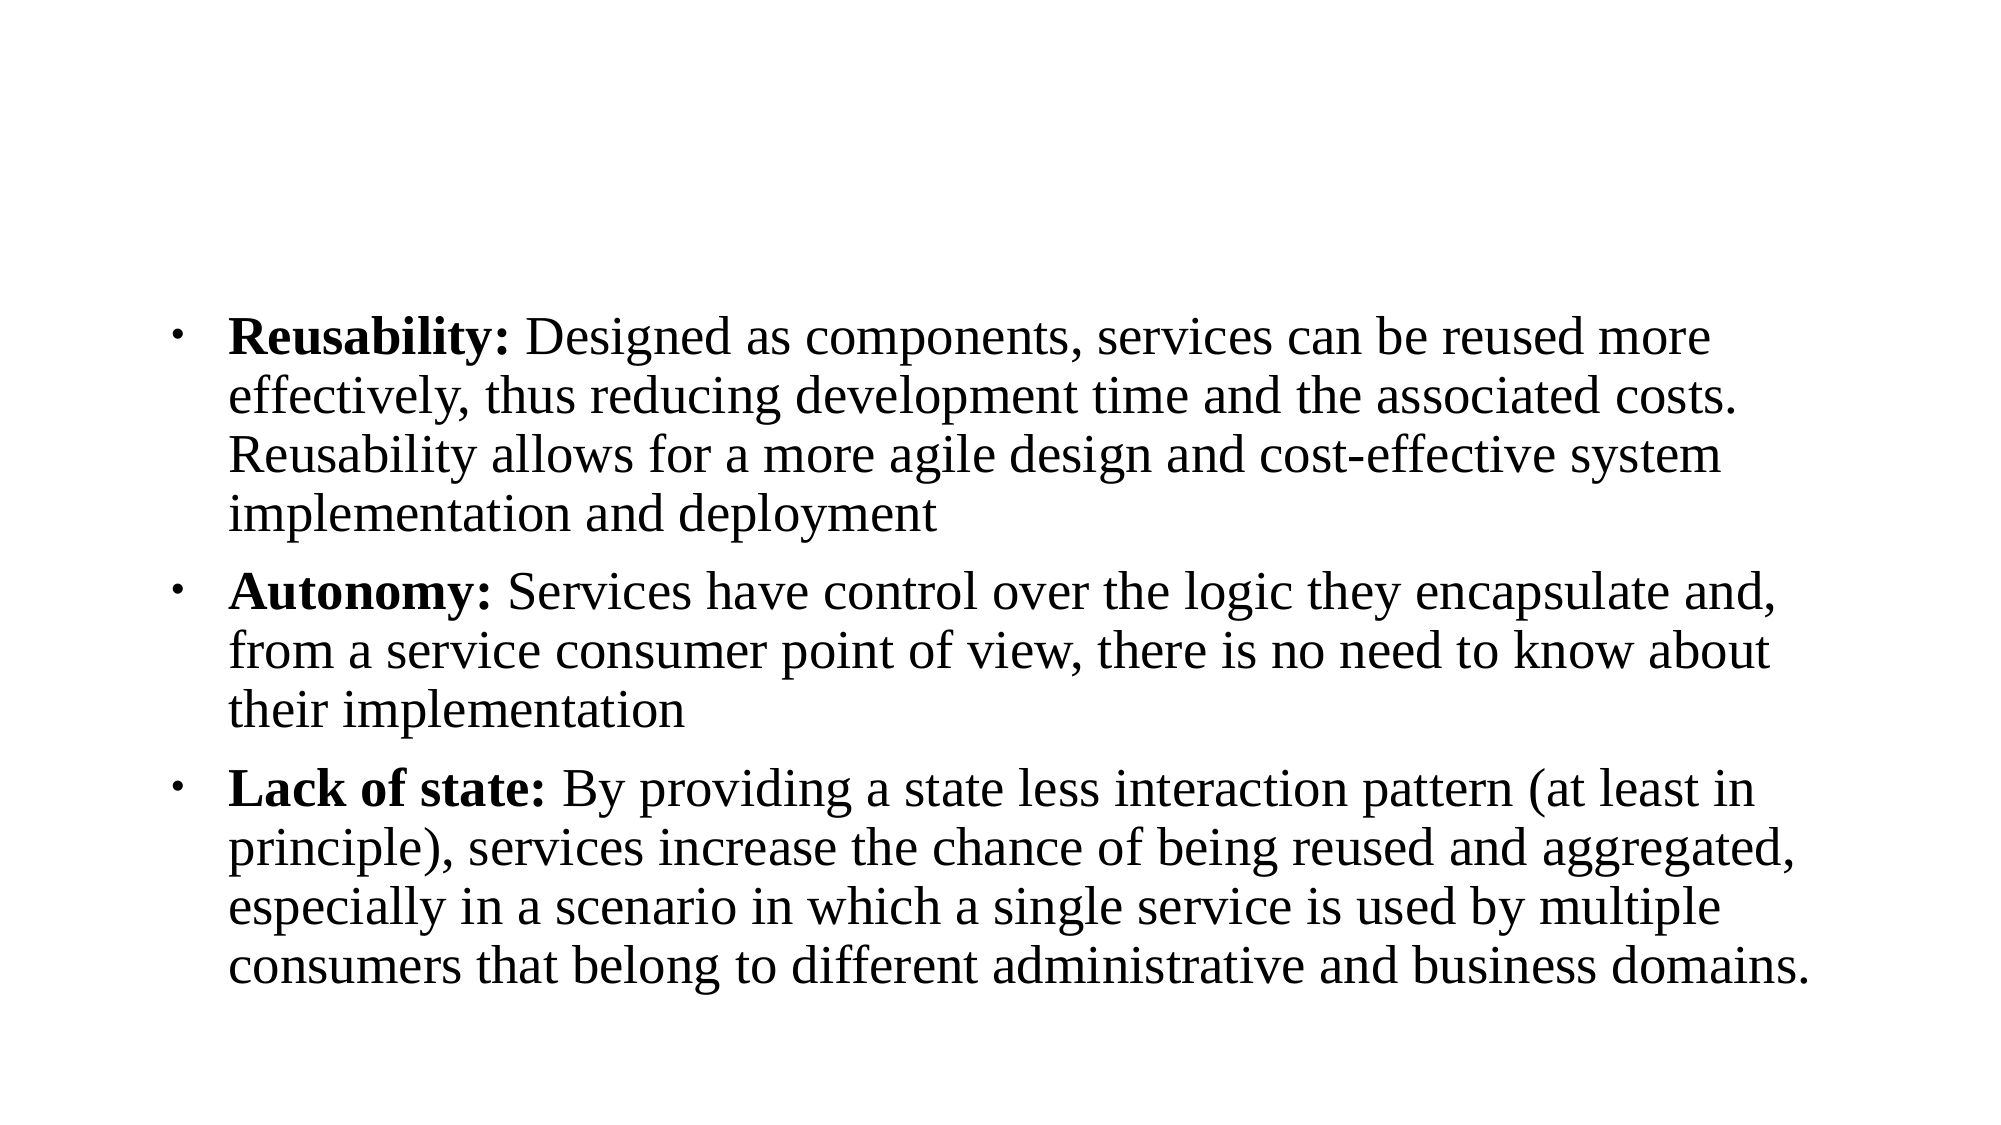

Reusability: Designed as components, services can be reused more effectively, thus reducing development time and the associated costs. Reusability allows for a more agile design and cost-effective system implementation and deployment
Autonomy: Services have control over the logic they encapsulate and, from a service consumer point of view, there is no need to know about their implementation
Lack of state: By providing a state less interaction pattern (at least in principle), services increase the chance of being reused and aggregated, especially in a scenario in which a single service is used by multiple consumers that belong to different administrative and business domains.